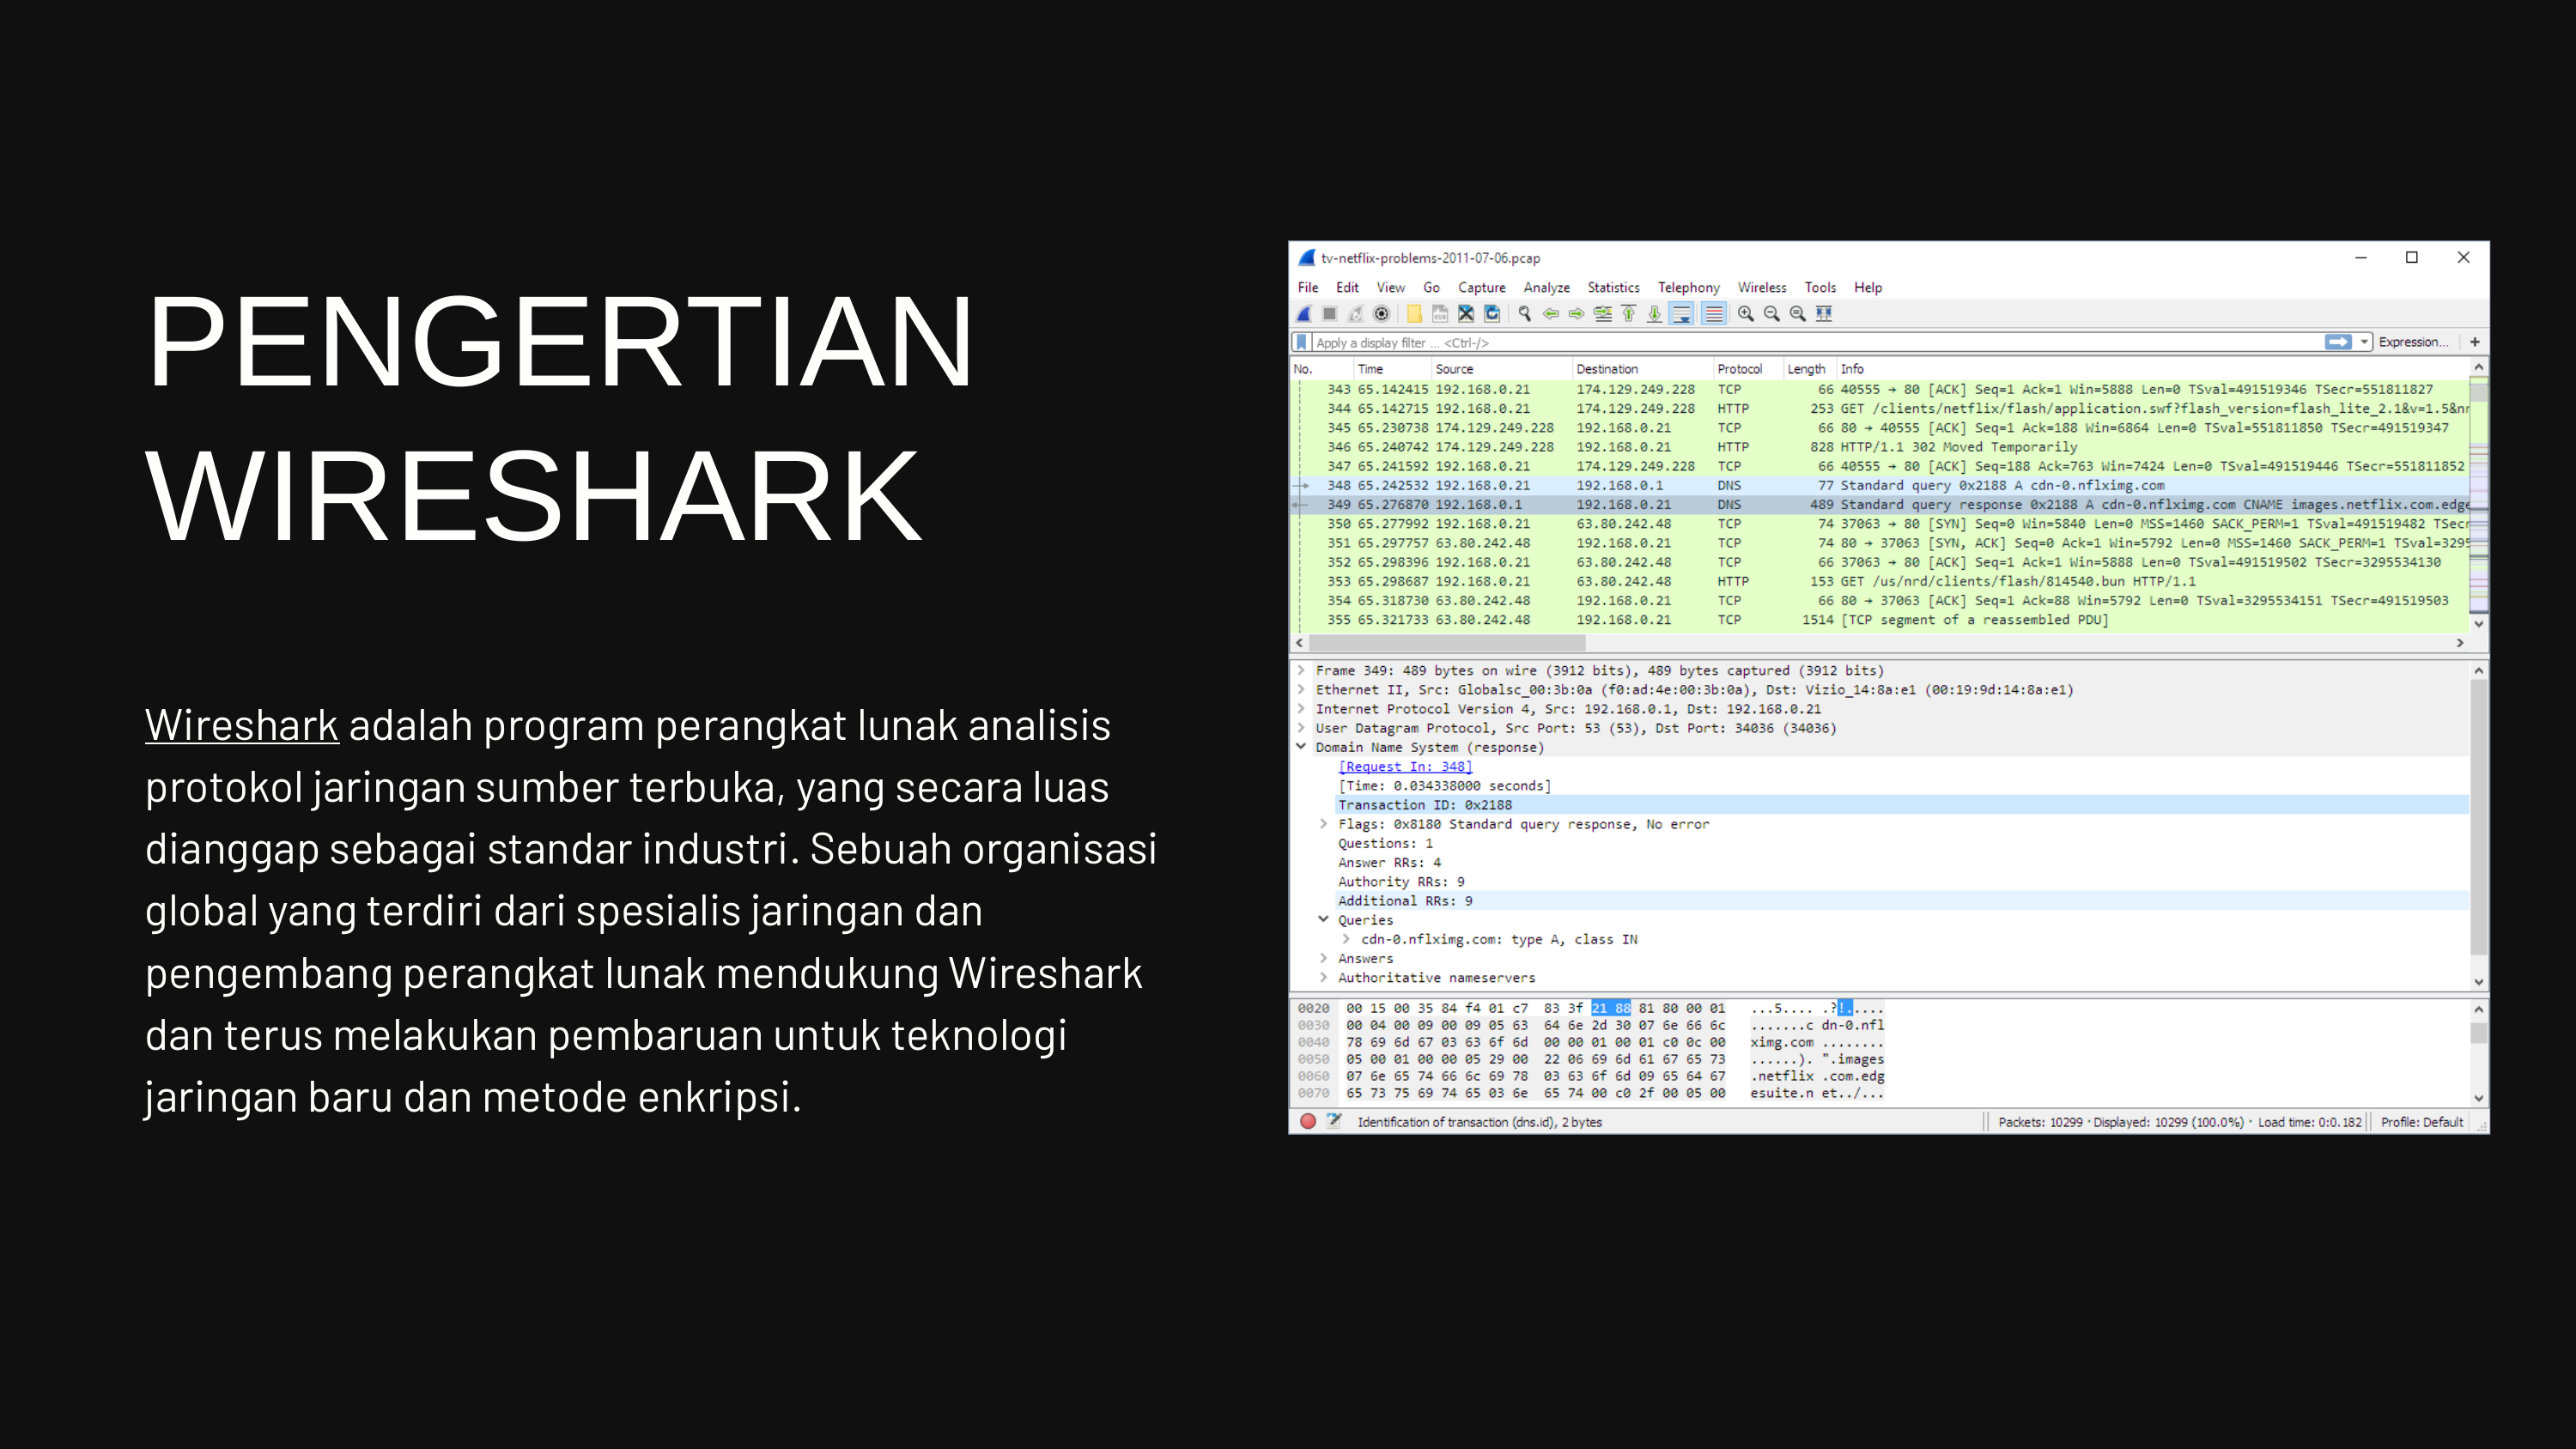

PENGERTIAN WIRESHARK
Wireshark adalah program perangkat lunak analisis protokol jaringan sumber terbuka, yang secara luas dianggap sebagai standar industri. Sebuah organisasi global yang terdiri dari spesialis jaringan dan pengembang perangkat lunak mendukung Wireshark dan terus melakukan pembaruan untuk teknologi jaringan baru dan metode enkripsi.